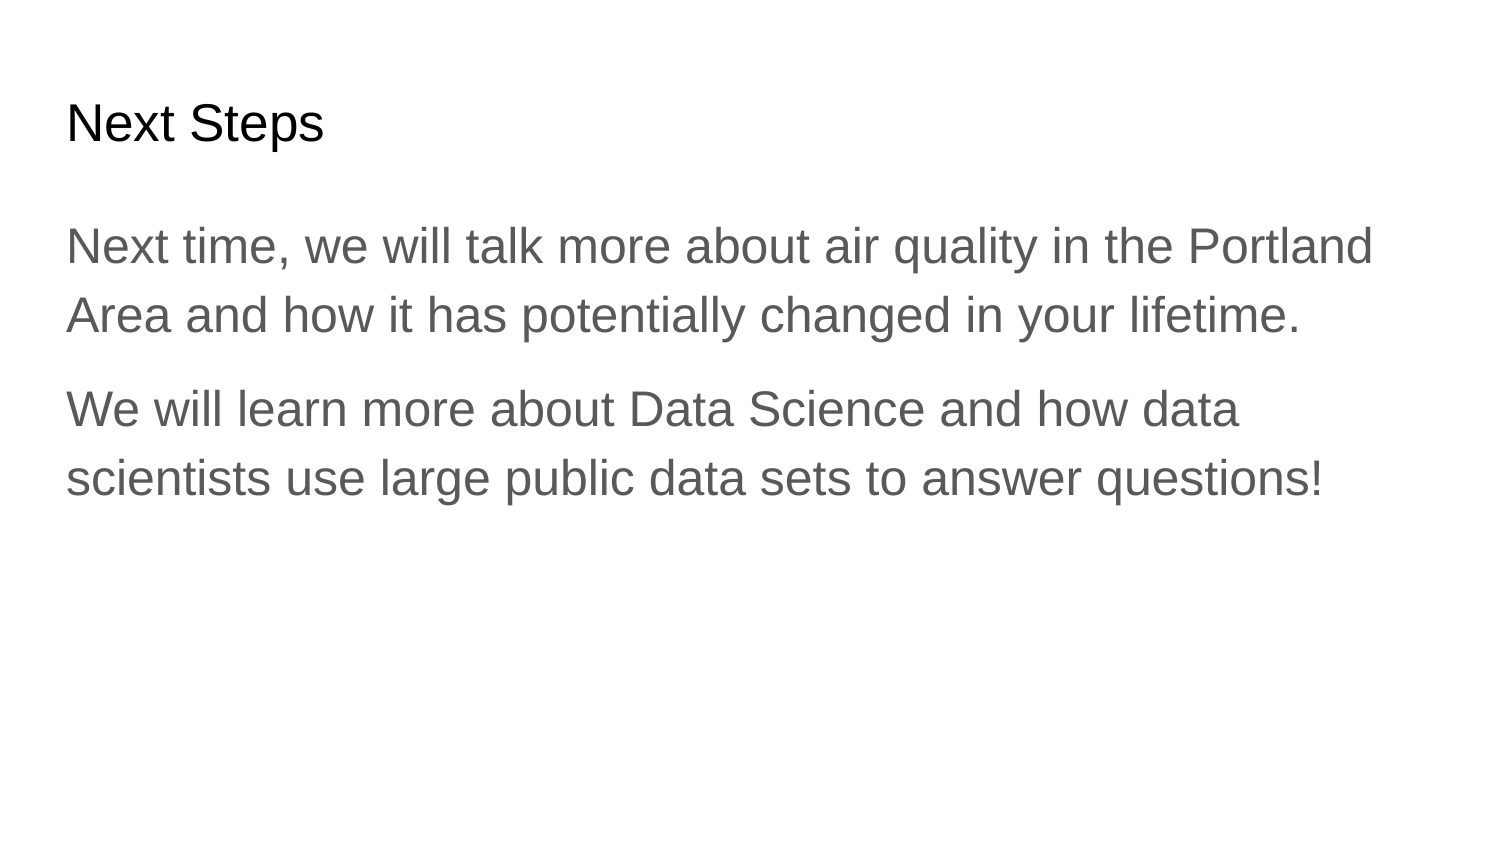

# Next Steps
Next time, we will talk more about air quality in the Portland Area and how it has potentially changed in your lifetime.
We will learn more about Data Science and how data scientists use large public data sets to answer questions!